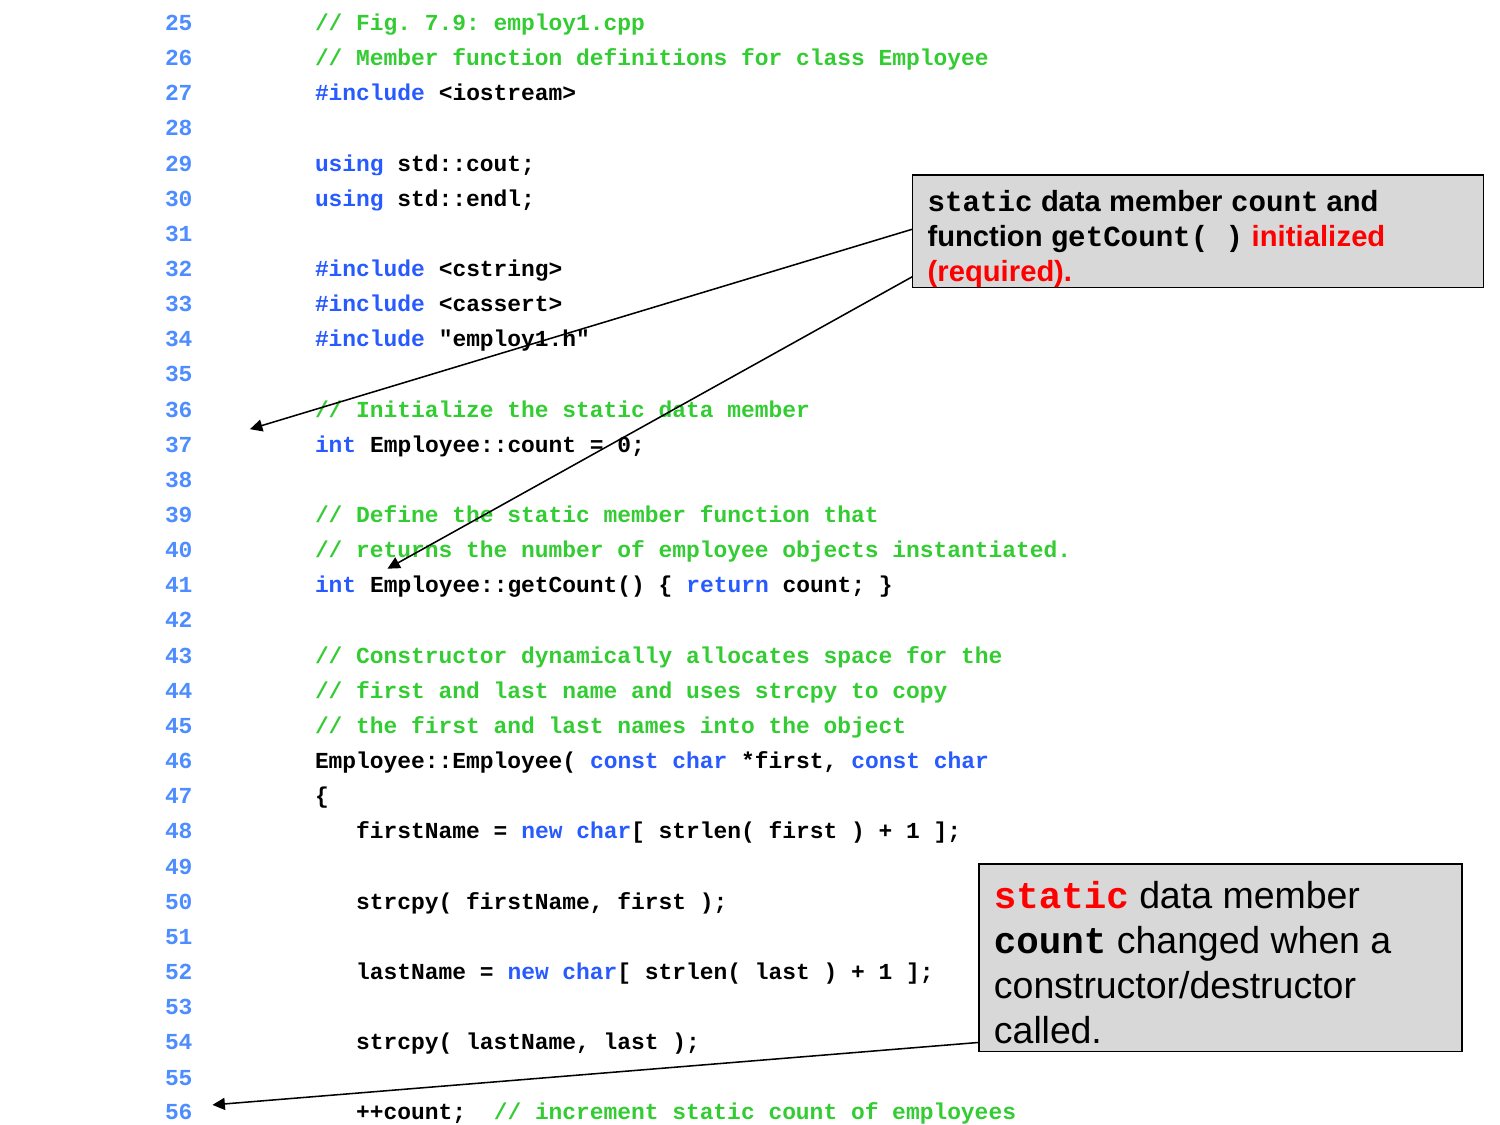

25	// Fig. 7.9: employ1.cpp

	26	// Member function definitions for class Employee

	27	#include <iostream>

	28

	29	using std::cout;

static data member count and function getCount( ) initialized (required).

	30	using std::endl;

	31

	32	#include <cstring>

	33	#include <cassert>

	34	#include "employ1.h"

	35

	36	// Initialize the static data member

	37	int Employee::count = 0;

	38

	39	// Define the static member function that

	40	// returns the number of employee objects instantiated.

	41	int Employee::getCount() { return count; }

	42

	43	// Constructor dynamically allocates space for the

	44	// first and last name and uses strcpy to copy

	45	// the first and last names into the object

	46	Employee::Employee( const char *first, const char *last )

	47	{

	48	   firstName = new char[ strlen( first ) + 1 ];

	49	   assert( firstName != 0 );   // ensure memory allocated

static data member count changed when a constructor/destructor called.

	50	   strcpy( firstName, first );

	51

	52	   lastName = new char[ strlen( last ) + 1 ];

	53	   assert( lastName != 0 );    // ensure memory allocated

	54	   strcpy( lastName, last );

	55

	56	   ++count;  // increment static count of employees